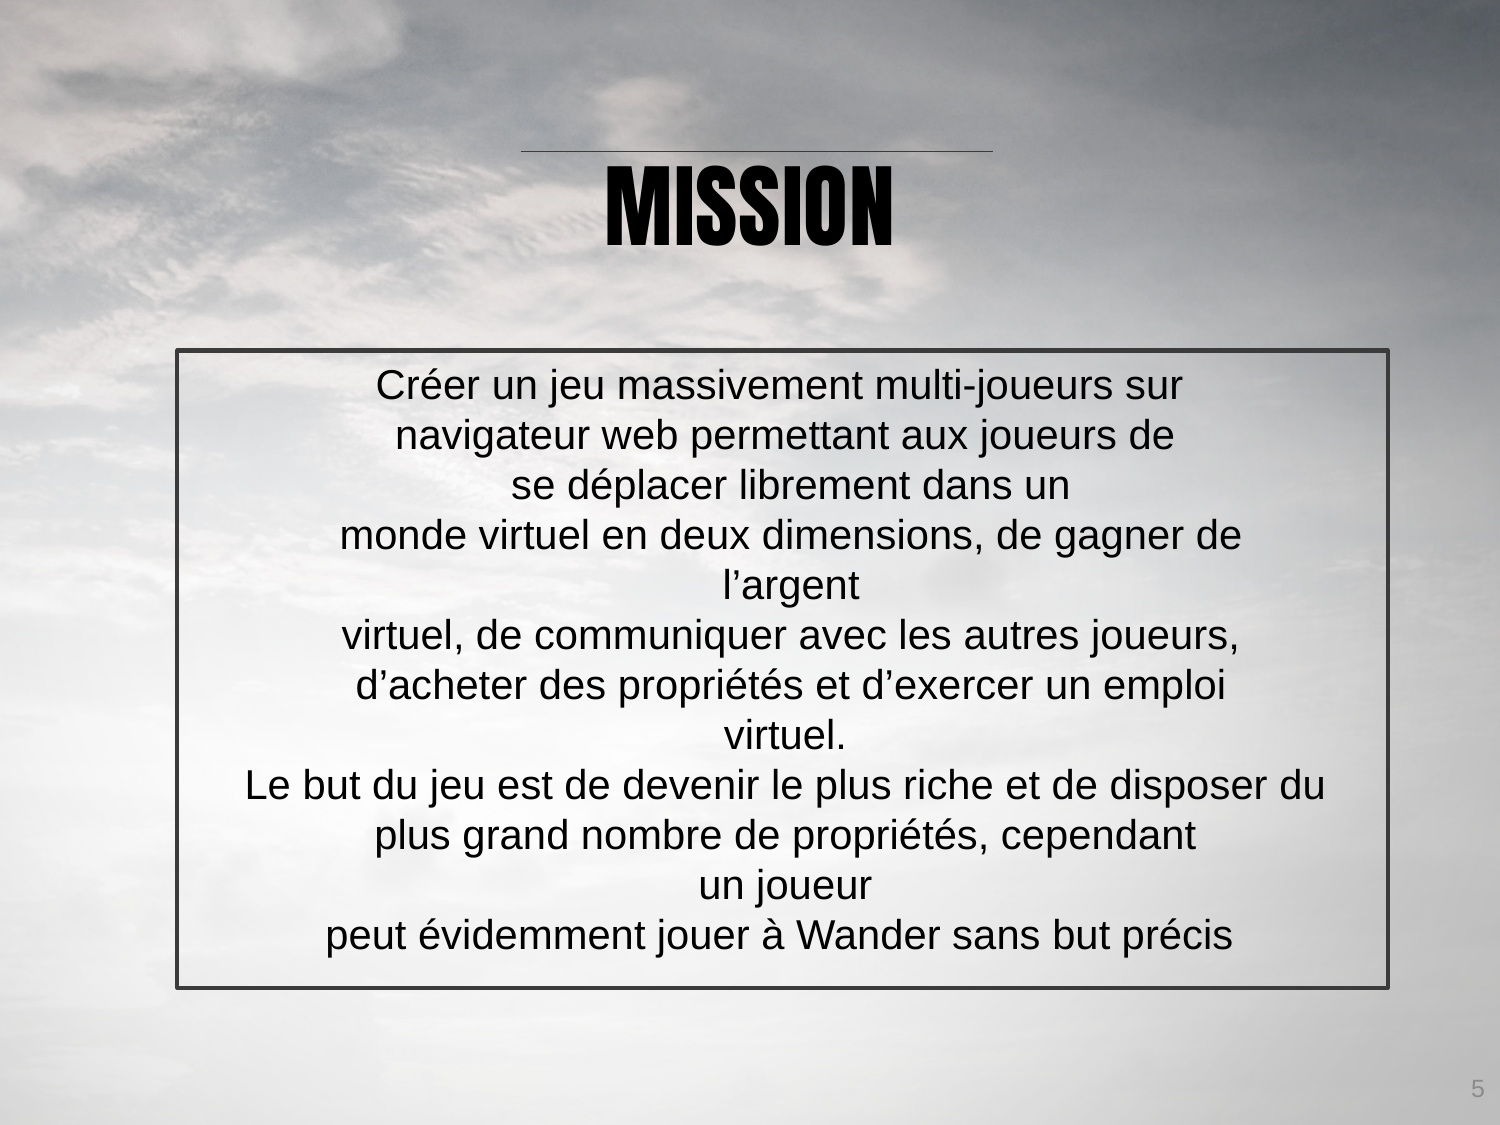

MISSION

Créer un jeu massivement multi-joueurs sur
navigateur web permettant aux joueurs de
 se déplacer librement dans un
 monde virtuel en deux dimensions, de gagner de
 l’argent
 virtuel, de communiquer avec les autres joueurs,
 d’acheter des propriétés et d’exercer un emploi
 virtuel.
Le but du jeu est de devenir le plus riche et de disposer du plus grand nombre de propriétés, cependant
 un joueur
peut évidemment jouer à Wander sans but précis
5